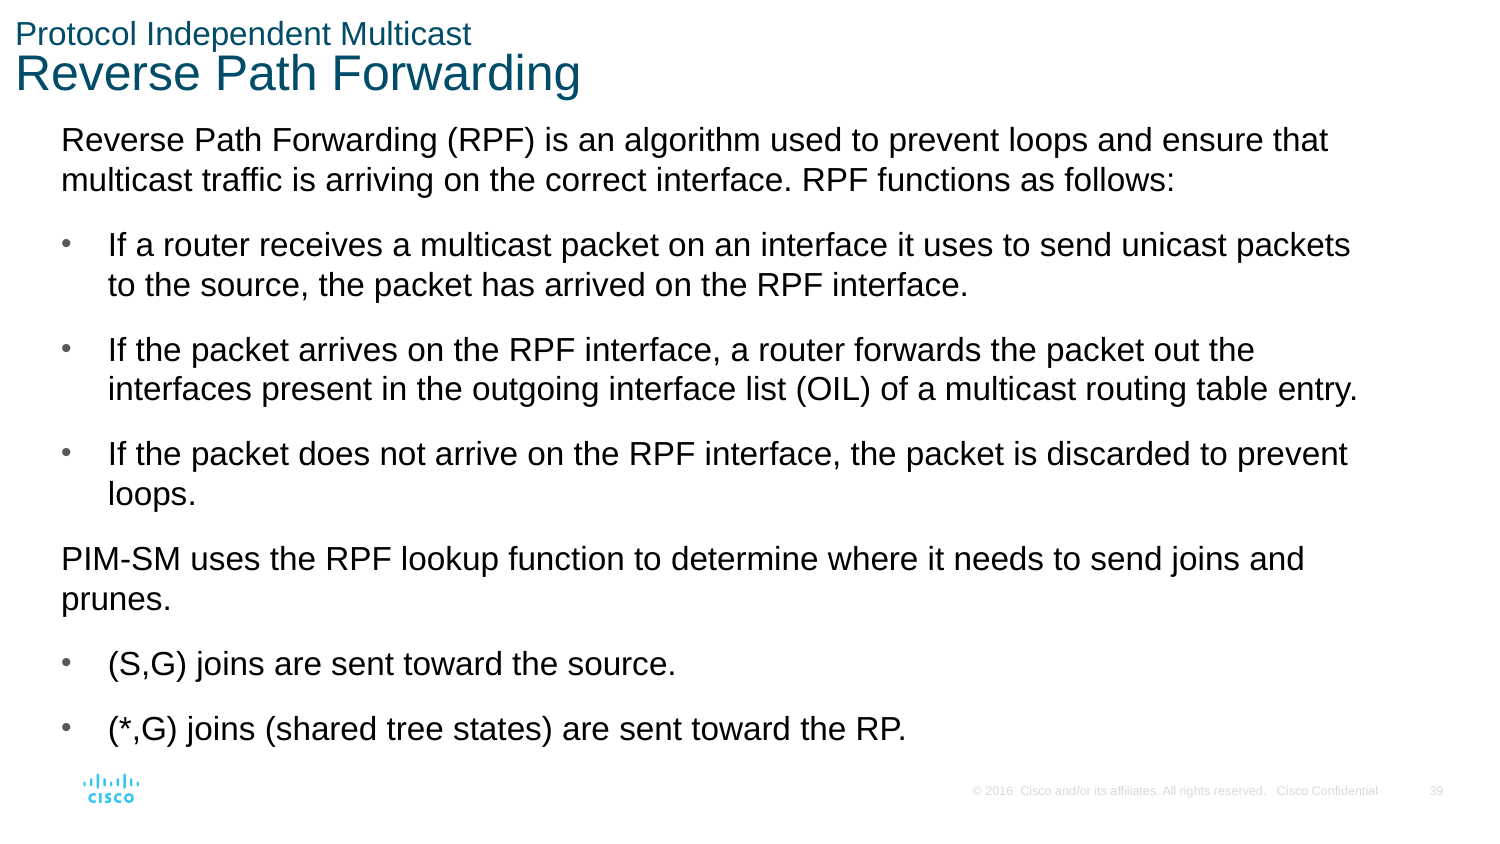

# Protocol Independent Multicast Reverse Path Forwarding
Reverse Path Forwarding (RPF) is an algorithm used to prevent loops and ensure that multicast traffic is arriving on the correct interface. RPF functions as follows:
If a router receives a multicast packet on an interface it uses to send unicast packets to the source, the packet has arrived on the RPF interface.
If the packet arrives on the RPF interface, a router forwards the packet out the interfaces present in the outgoing interface list (OIL) of a multicast routing table entry.
If the packet does not arrive on the RPF interface, the packet is discarded to prevent loops.
PIM-SM uses the RPF lookup function to determine where it needs to send joins and prunes.
(S,G) joins are sent toward the source.
(*,G) joins (shared tree states) are sent toward the RP.